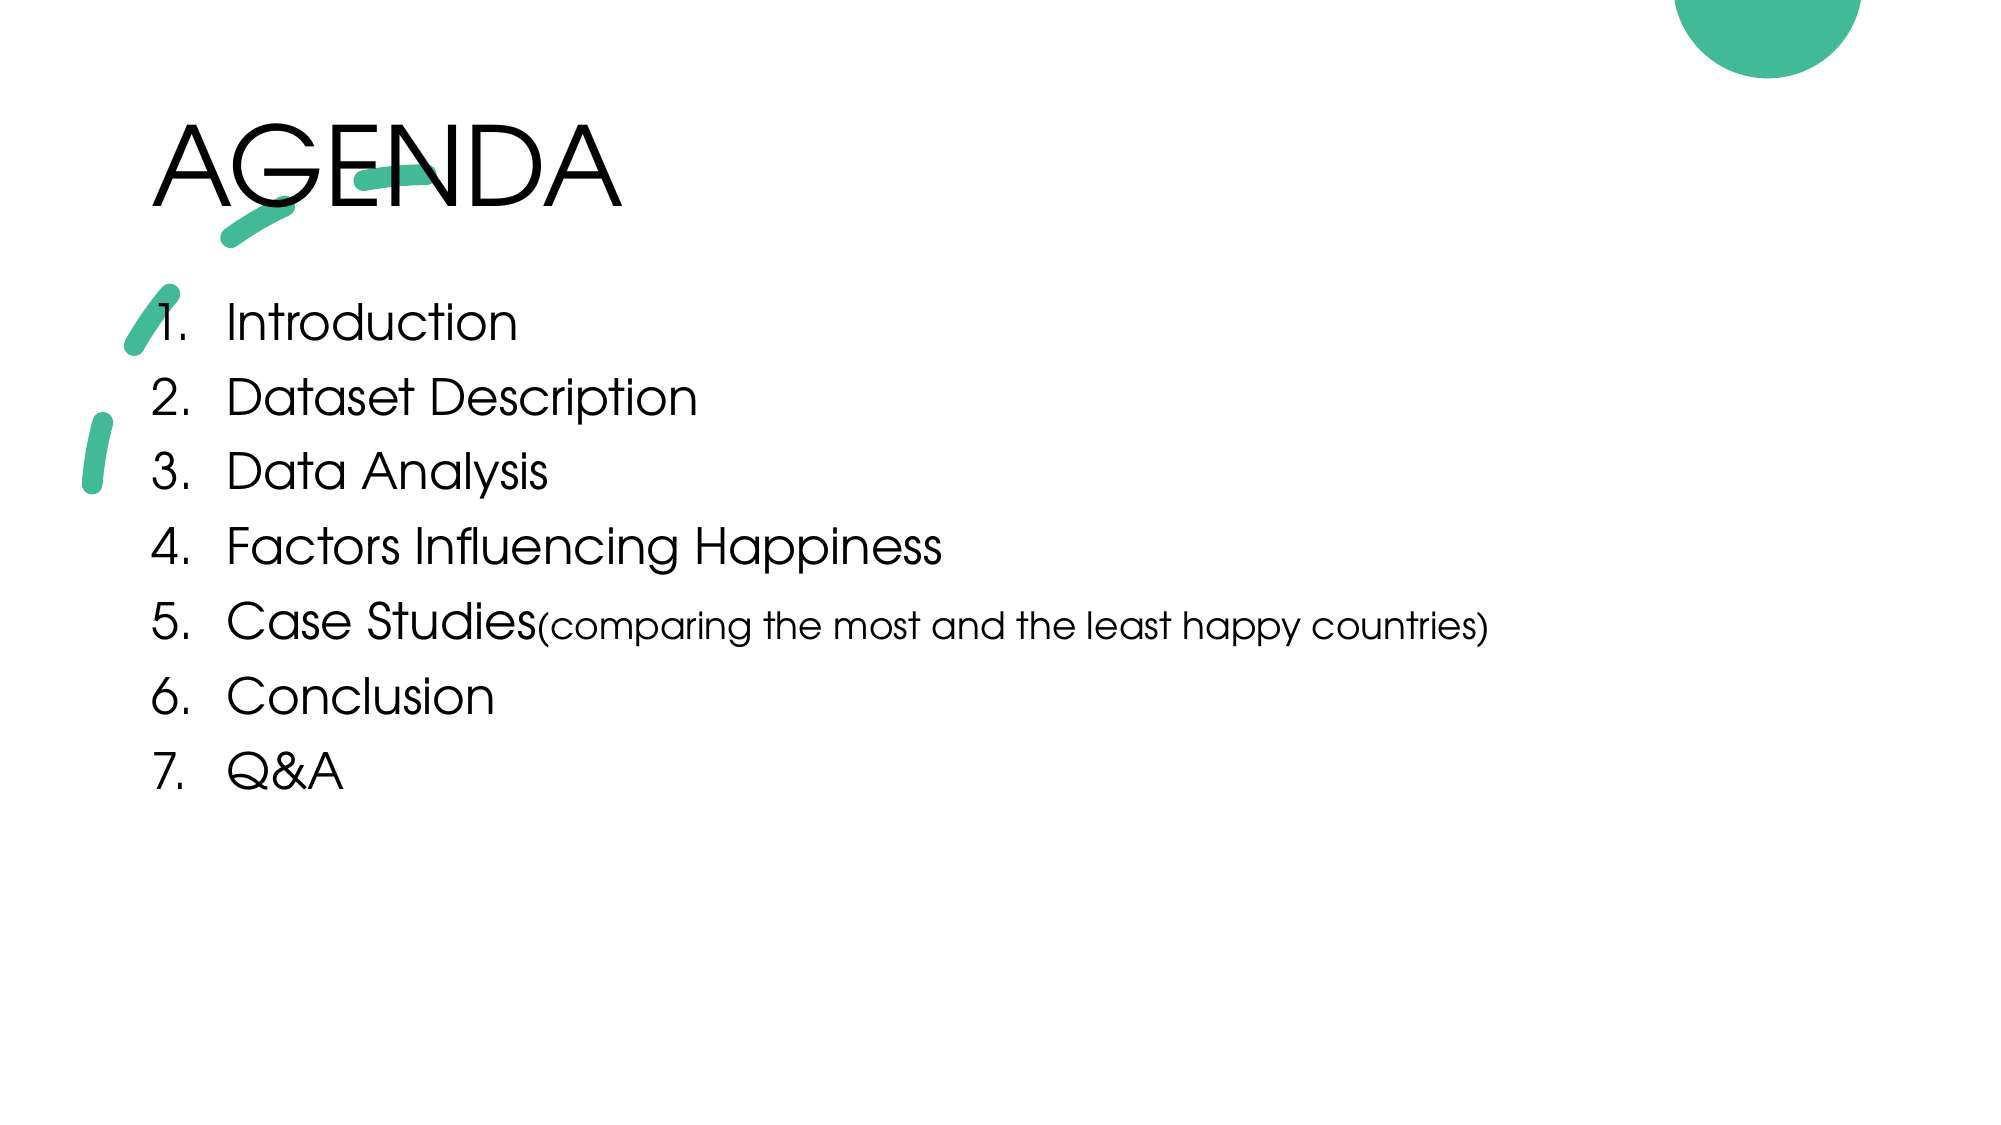

# AGENDA
Introduction
Dataset Description
Data Analysis
Factors Influencing Happiness
Case Studies(comparing the most and the least happy countries)
Conclusion
Q&A